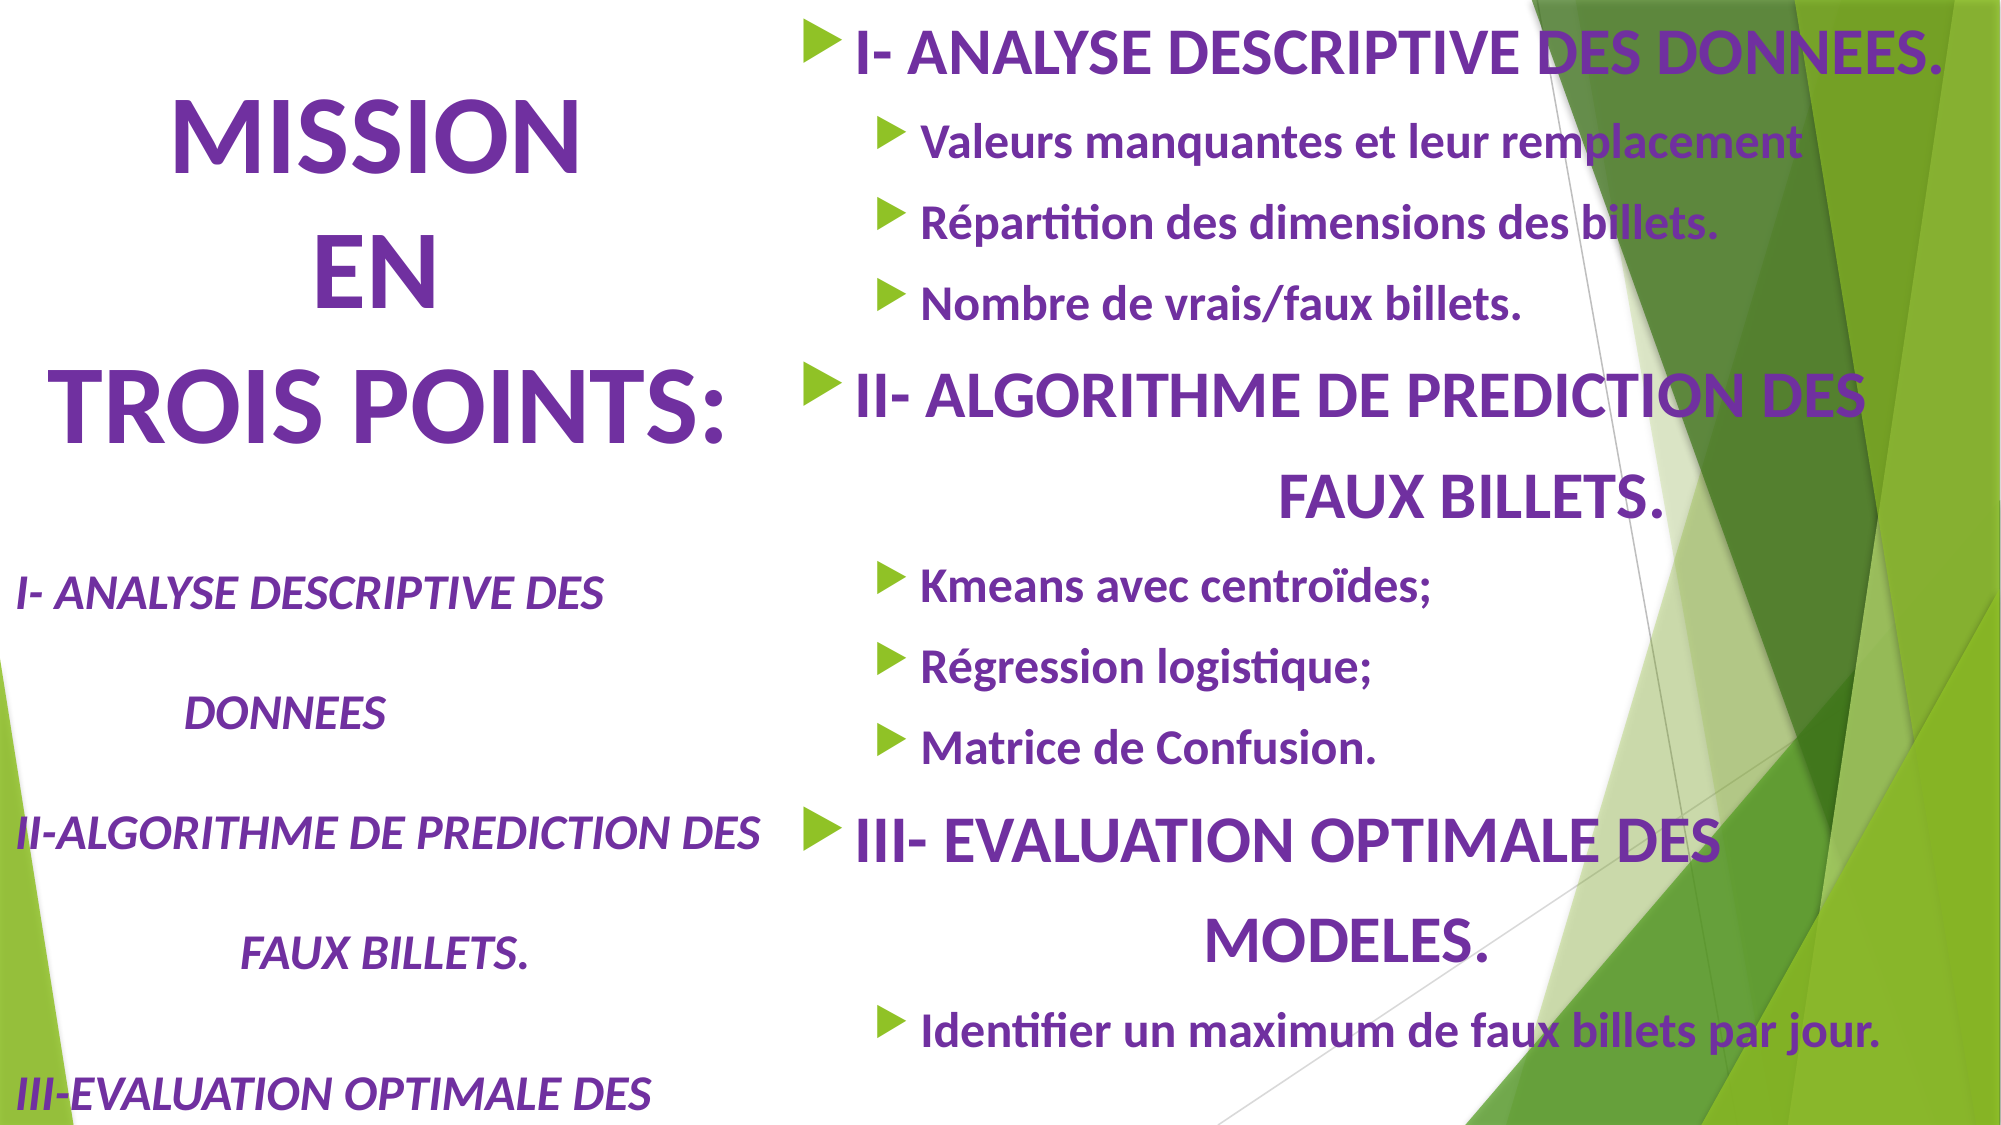

I- ANALYSE DESCRIPTIVE DES DONNEES.
Valeurs manquantes et leur remplacement
Répartition des dimensions des billets.
Nombre de vrais/faux billets.
II- ALGORITHME DE PREDICTION DES
                                FAUX BILLETS.
Kmeans avec centroïdes;
Régression logistique;
Matrice de Confusion.
III- EVALUATION OPTIMALE DES
                           MODELES.
Identifier un maximum de faux billets par jour.

# MISSION EN TROIS POINTS:
I- ANALYSE DESCRIPTIVE DES
               DONNEES

II-ALGORITHME DE PREDICTION DES
                    FAUX BILLETS.

III-EVALUATION OPTIMALE DES
                 MODELES.